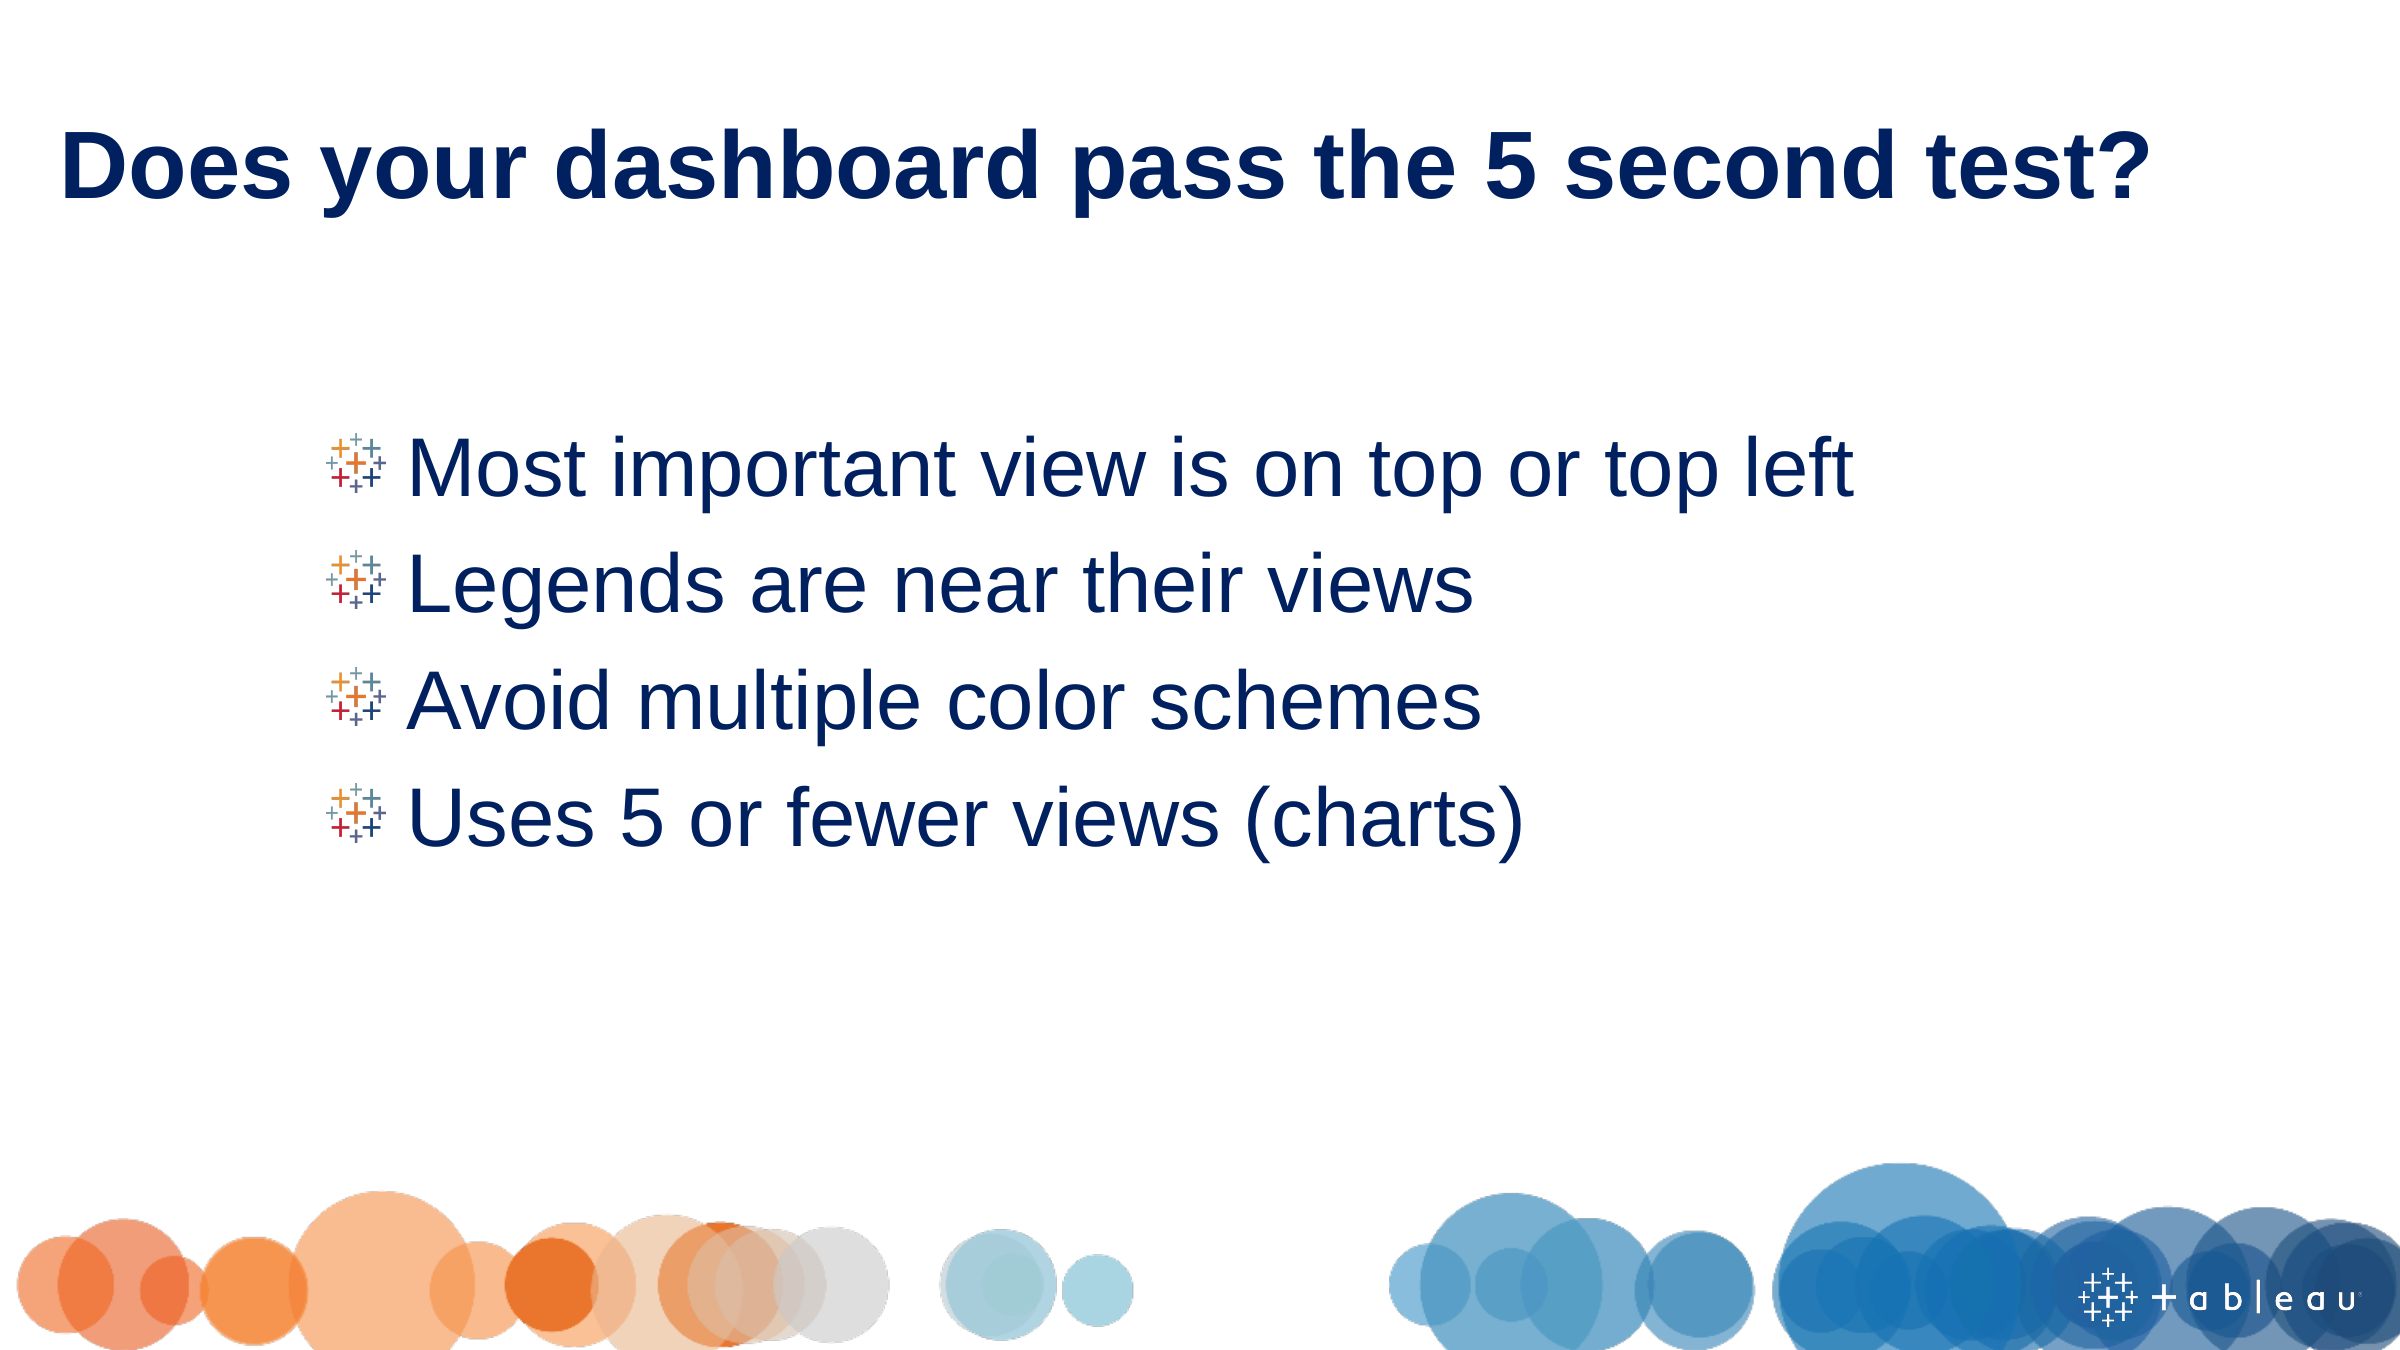

Does your dashboard pass the 5 second test?
Most important view is on top or top left
Legends are near their views
Avoid multiple color schemes
Uses 5 or fewer views (charts)